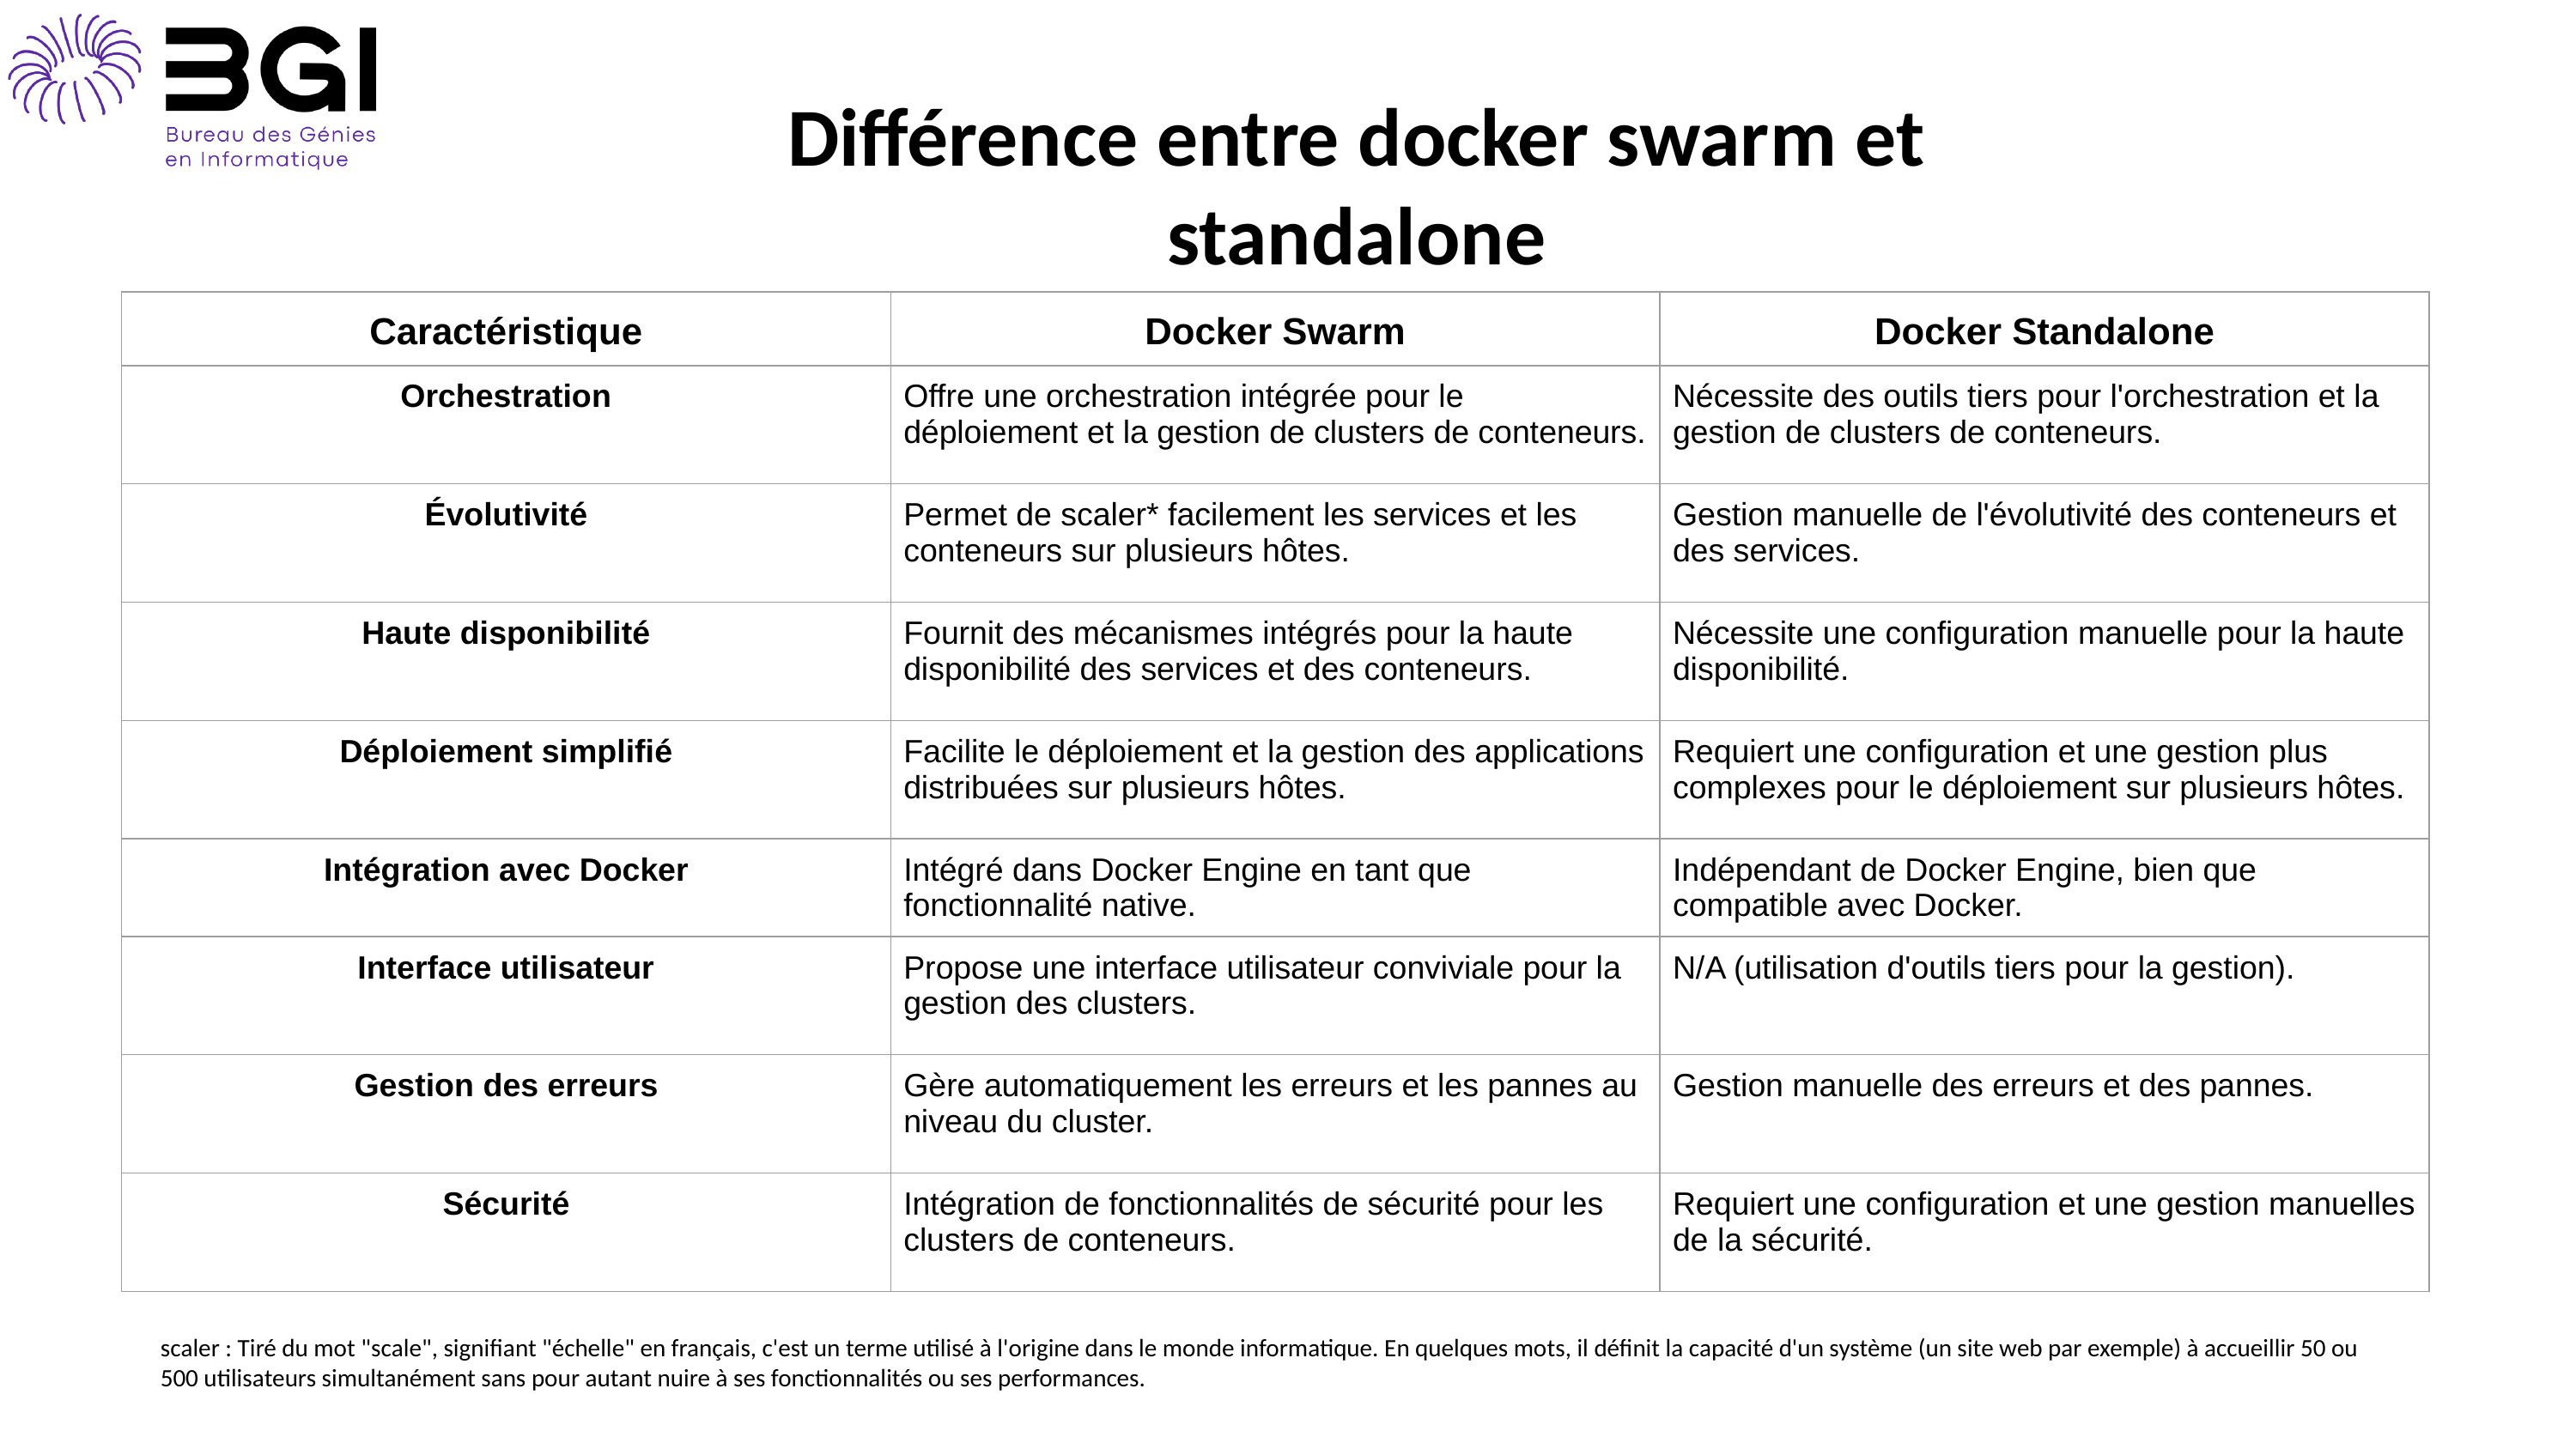

Différence entre docker swarm et standalone
| Caractéristique | Docker Swarm | Docker Standalone |
| --- | --- | --- |
| Orchestration | Offre une orchestration intégrée pour le déploiement et la gestion de clusters de conteneurs. | Nécessite des outils tiers pour l'orchestration et la gestion de clusters de conteneurs. |
| Évolutivité | Permet de scaler\* facilement les services et les conteneurs sur plusieurs hôtes. | Gestion manuelle de l'évolutivité des conteneurs et des services. |
| Haute disponibilité | Fournit des mécanismes intégrés pour la haute disponibilité des services et des conteneurs. | Nécessite une configuration manuelle pour la haute disponibilité. |
| Déploiement simplifié | Facilite le déploiement et la gestion des applications distribuées sur plusieurs hôtes. | Requiert une configuration et une gestion plus complexes pour le déploiement sur plusieurs hôtes. |
| Intégration avec Docker | Intégré dans Docker Engine en tant que fonctionnalité native. | Indépendant de Docker Engine, bien que compatible avec Docker. |
| Interface utilisateur | Propose une interface utilisateur conviviale pour la gestion des clusters. | N/A (utilisation d'outils tiers pour la gestion). |
| Gestion des erreurs | Gère automatiquement les erreurs et les pannes au niveau du cluster. | Gestion manuelle des erreurs et des pannes. |
| Sécurité | Intégration de fonctionnalités de sécurité pour les clusters de conteneurs. | Requiert une configuration et une gestion manuelles de la sécurité. |
scaler : Tiré du mot "scale", signifiant "échelle" en français, c'est un terme utilisé à l'origine dans le monde informatique. En quelques mots, il définit la capacité d'un système (un site web par exemple) à accueillir 50 ou 500 utilisateurs simultanément sans pour autant nuire à ses fonctionnalités ou ses performances.